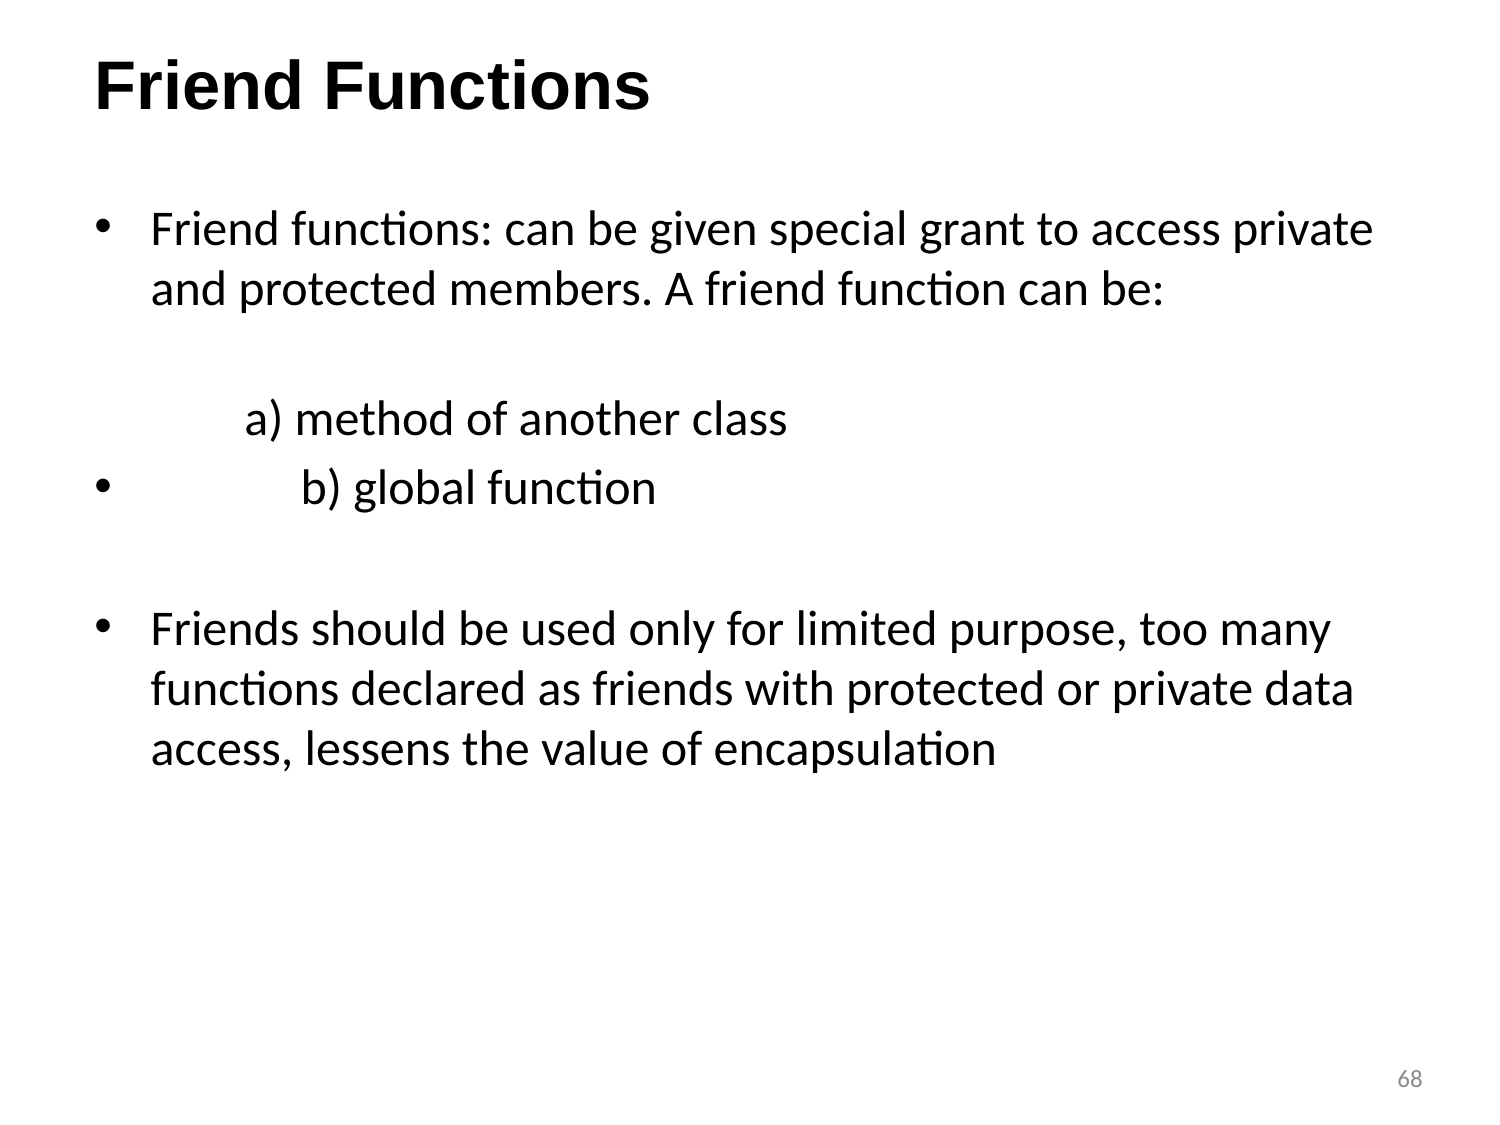

# Friend Functions
Friend functions: can be given special grant to access private and protected members. A friend function can be:
	a) method of another class
   	b) global function

Friends should be used only for limited purpose, too many functions declared as friends with protected or private data access, lessens the value of encapsulation

68